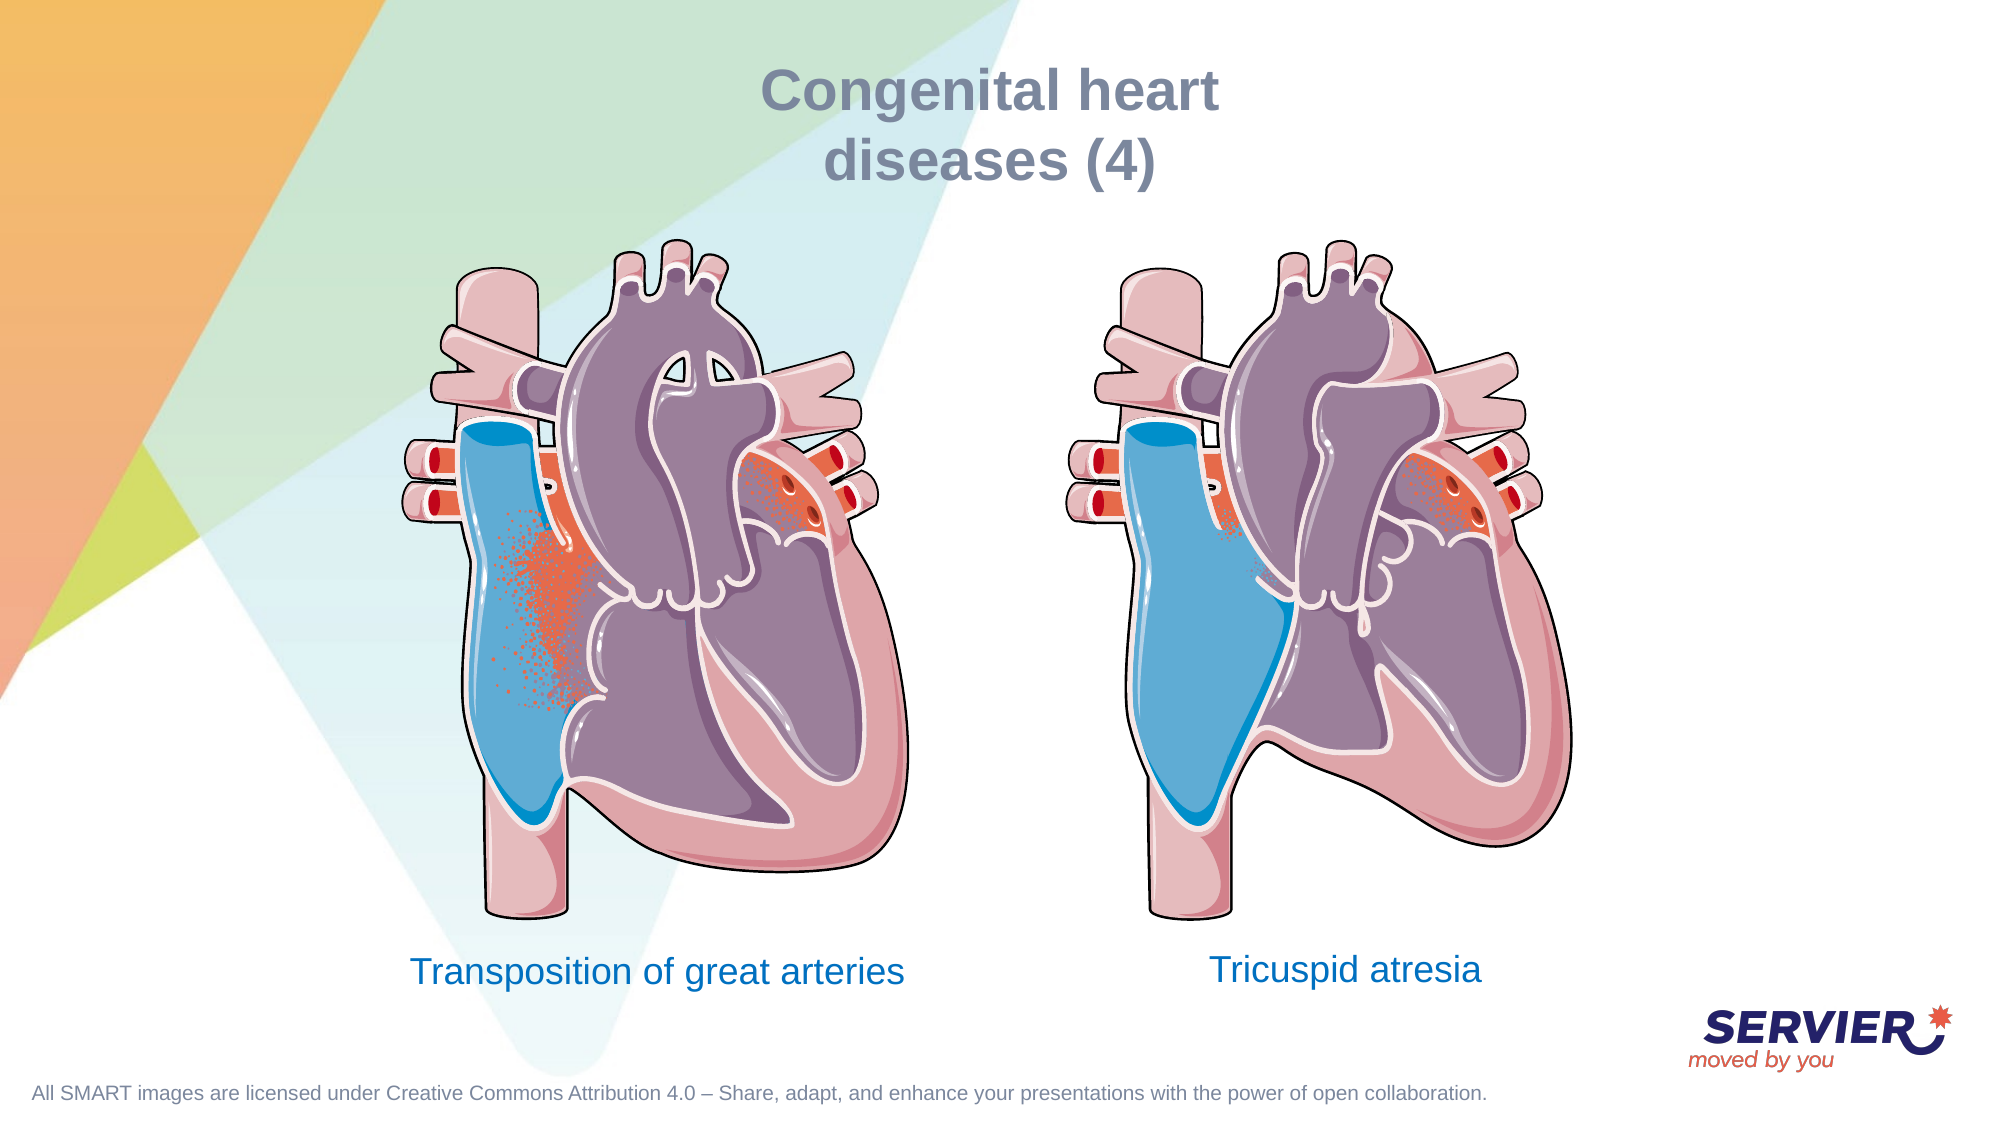

# Congenital heart diseases (4)

Tricuspid atresia
Transposition of great arteries